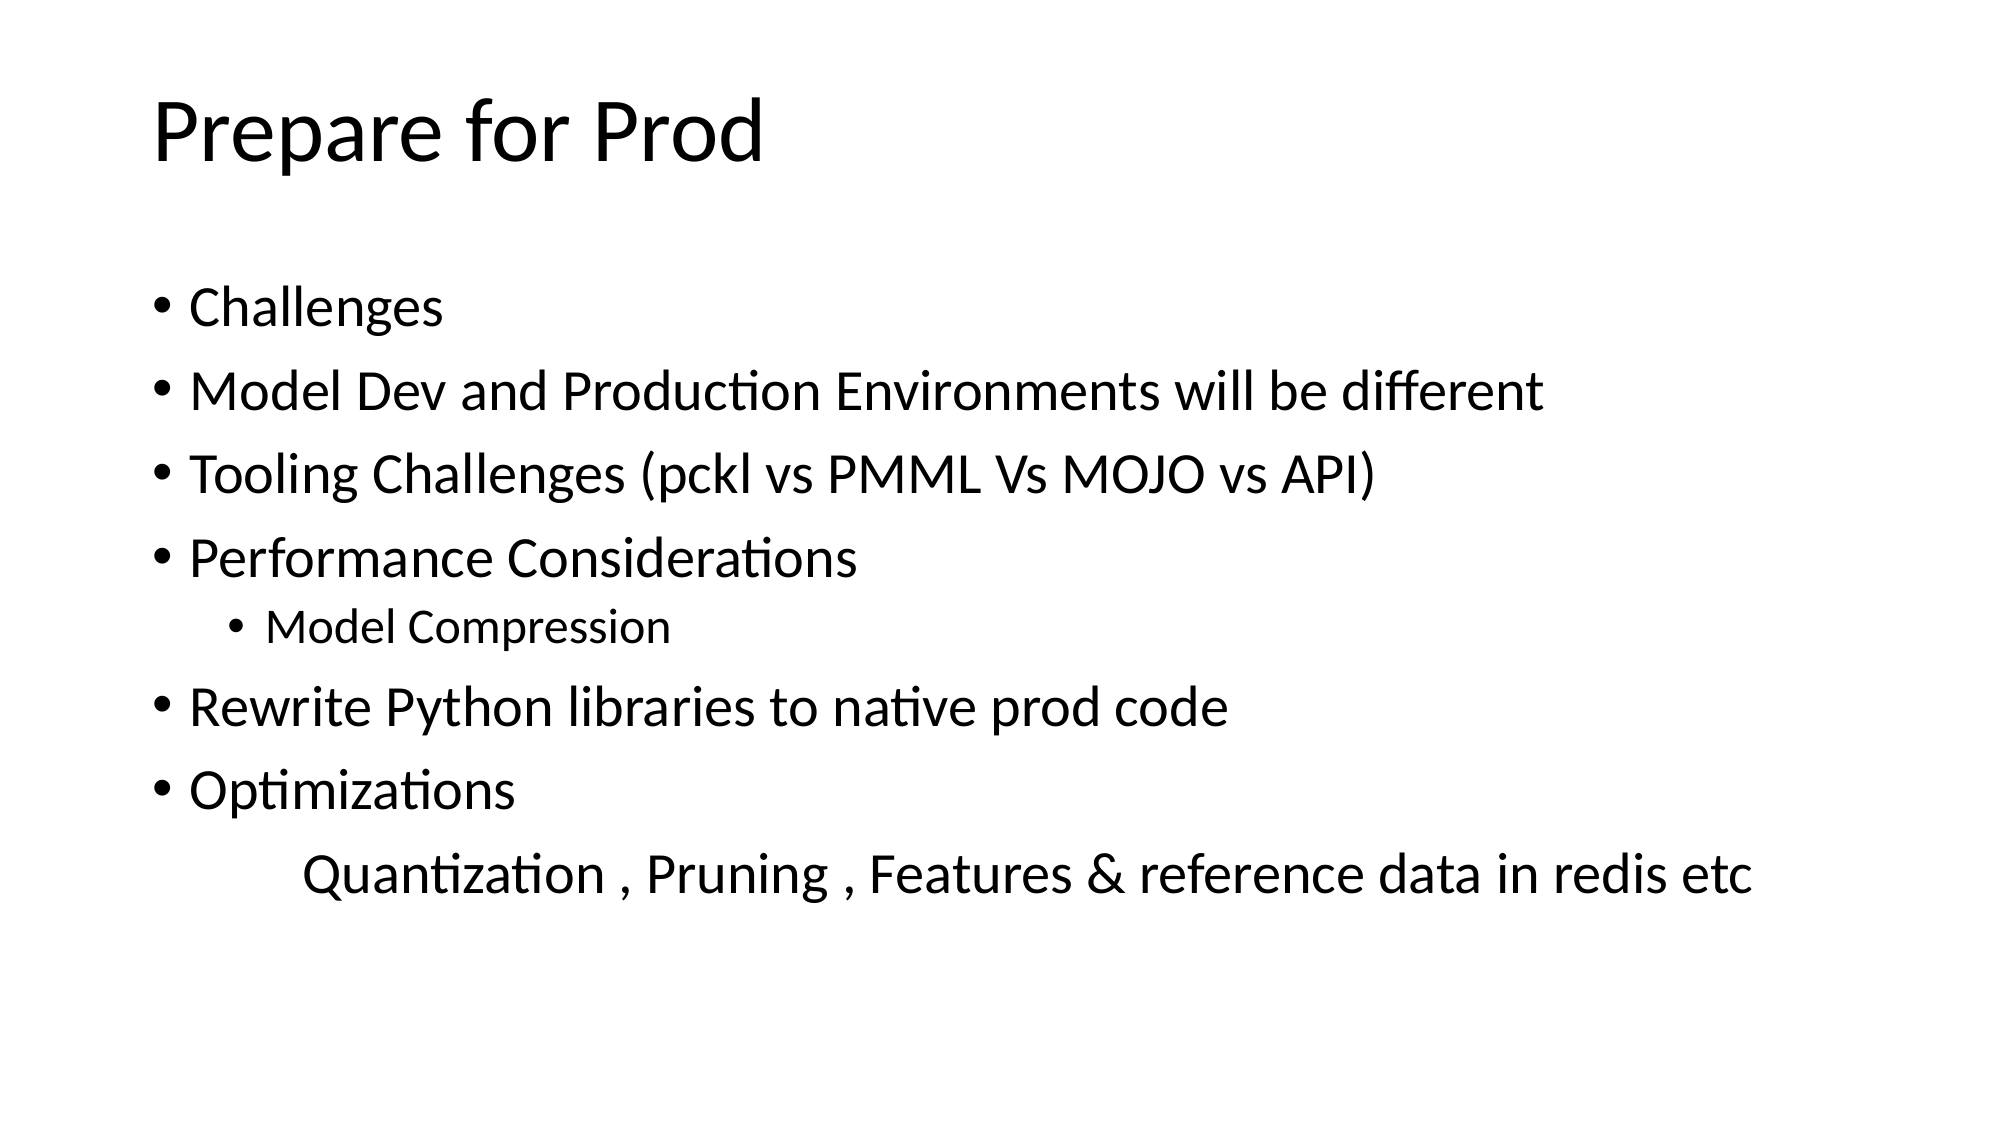

# Prepare for Prod
Challenges
Model Dev and Production Environments will be different
Tooling Challenges (pckl vs PMML Vs MOJO vs API)
Performance Considerations
Model Compression
Rewrite Python libraries to native prod code
Optimizations
	Quantization , Pruning , Features & reference data in redis etc